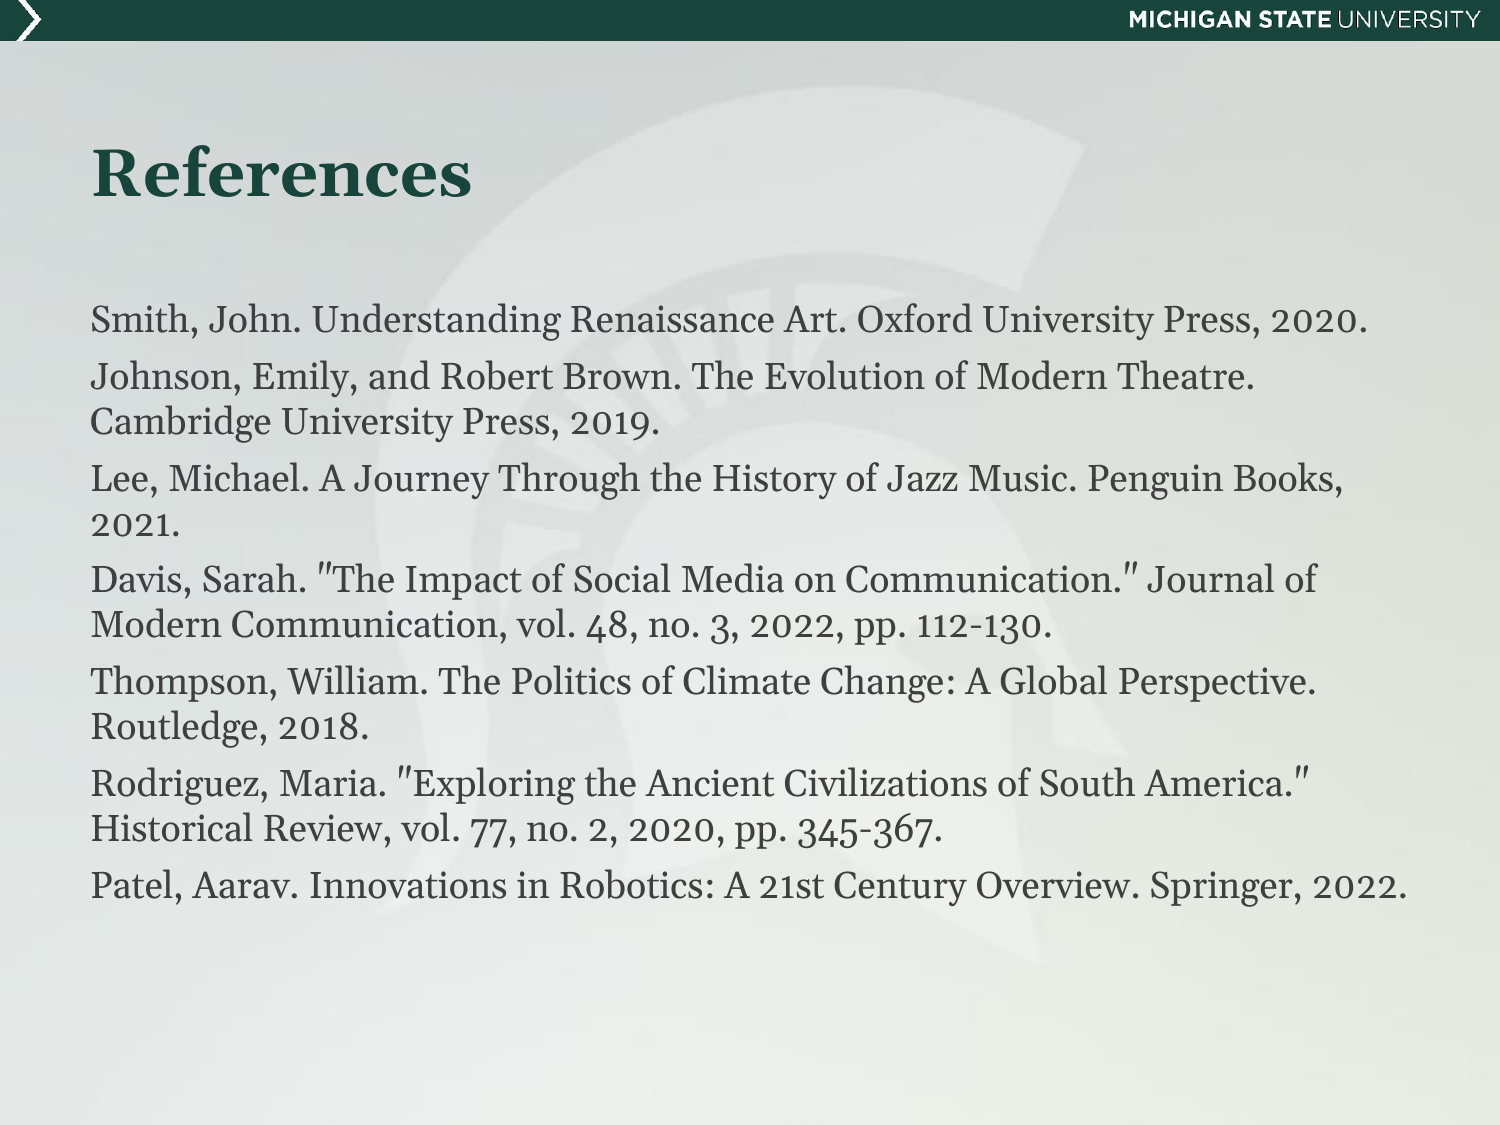

# References
Smith, John. Understanding Renaissance Art. Oxford University Press, 2020.
Johnson, Emily, and Robert Brown. The Evolution of Modern Theatre. Cambridge University Press, 2019.
Lee, Michael. A Journey Through the History of Jazz Music. Penguin Books, 2021.
Davis, Sarah. "The Impact of Social Media on Communication." Journal of Modern Communication, vol. 48, no. 3, 2022, pp. 112-130.
Thompson, William. The Politics of Climate Change: A Global Perspective. Routledge, 2018.
Rodriguez, Maria. "Exploring the Ancient Civilizations of South America." Historical Review, vol. 77, no. 2, 2020, pp. 345-367.
Patel, Aarav. Innovations in Robotics: A 21st Century Overview. Springer, 2022.